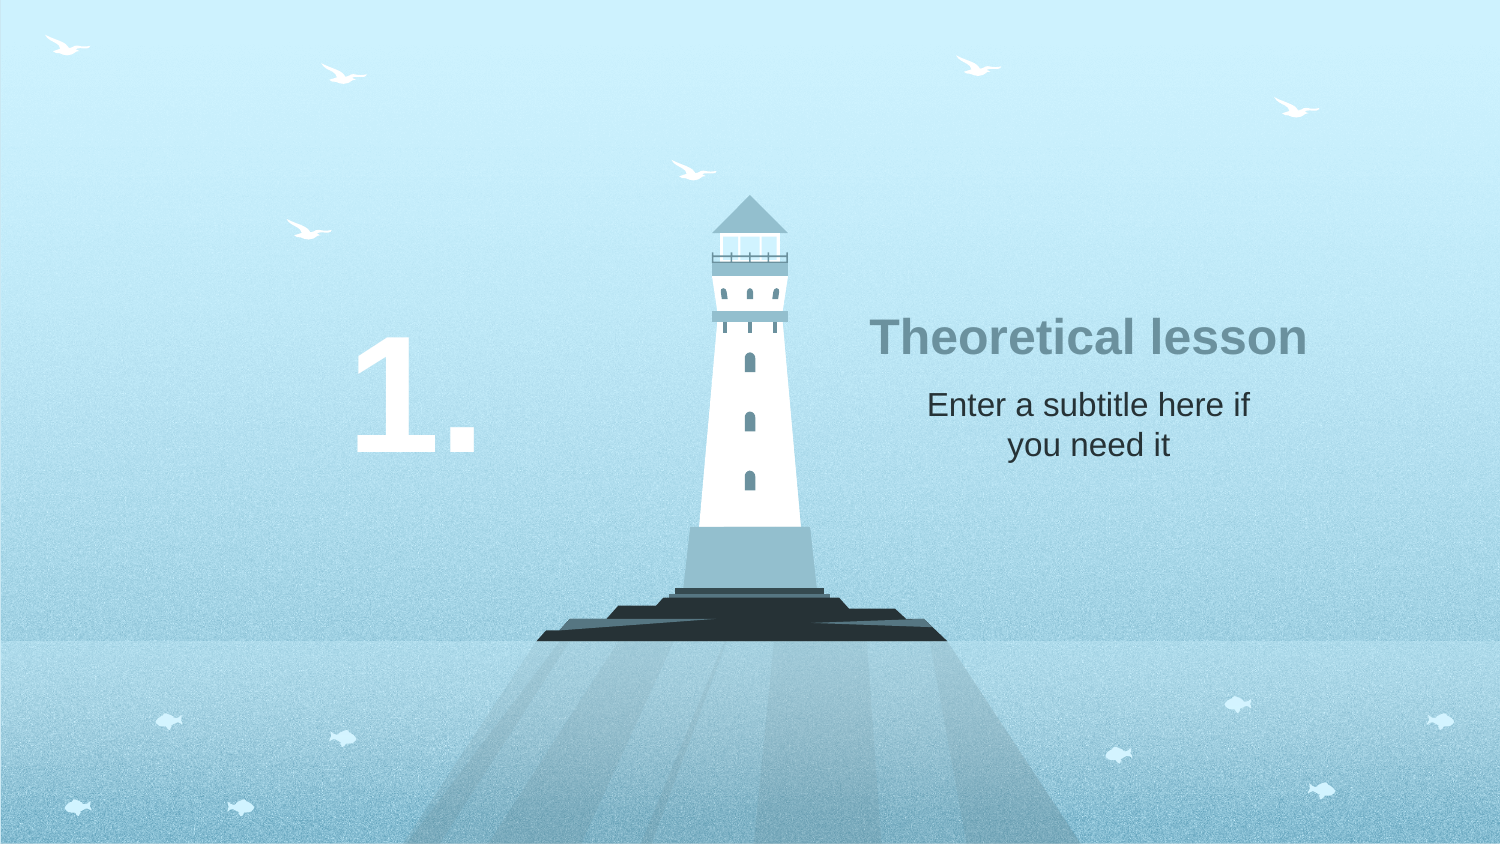

Theoretical lesson
# 1.
Enter a subtitle here if you need it